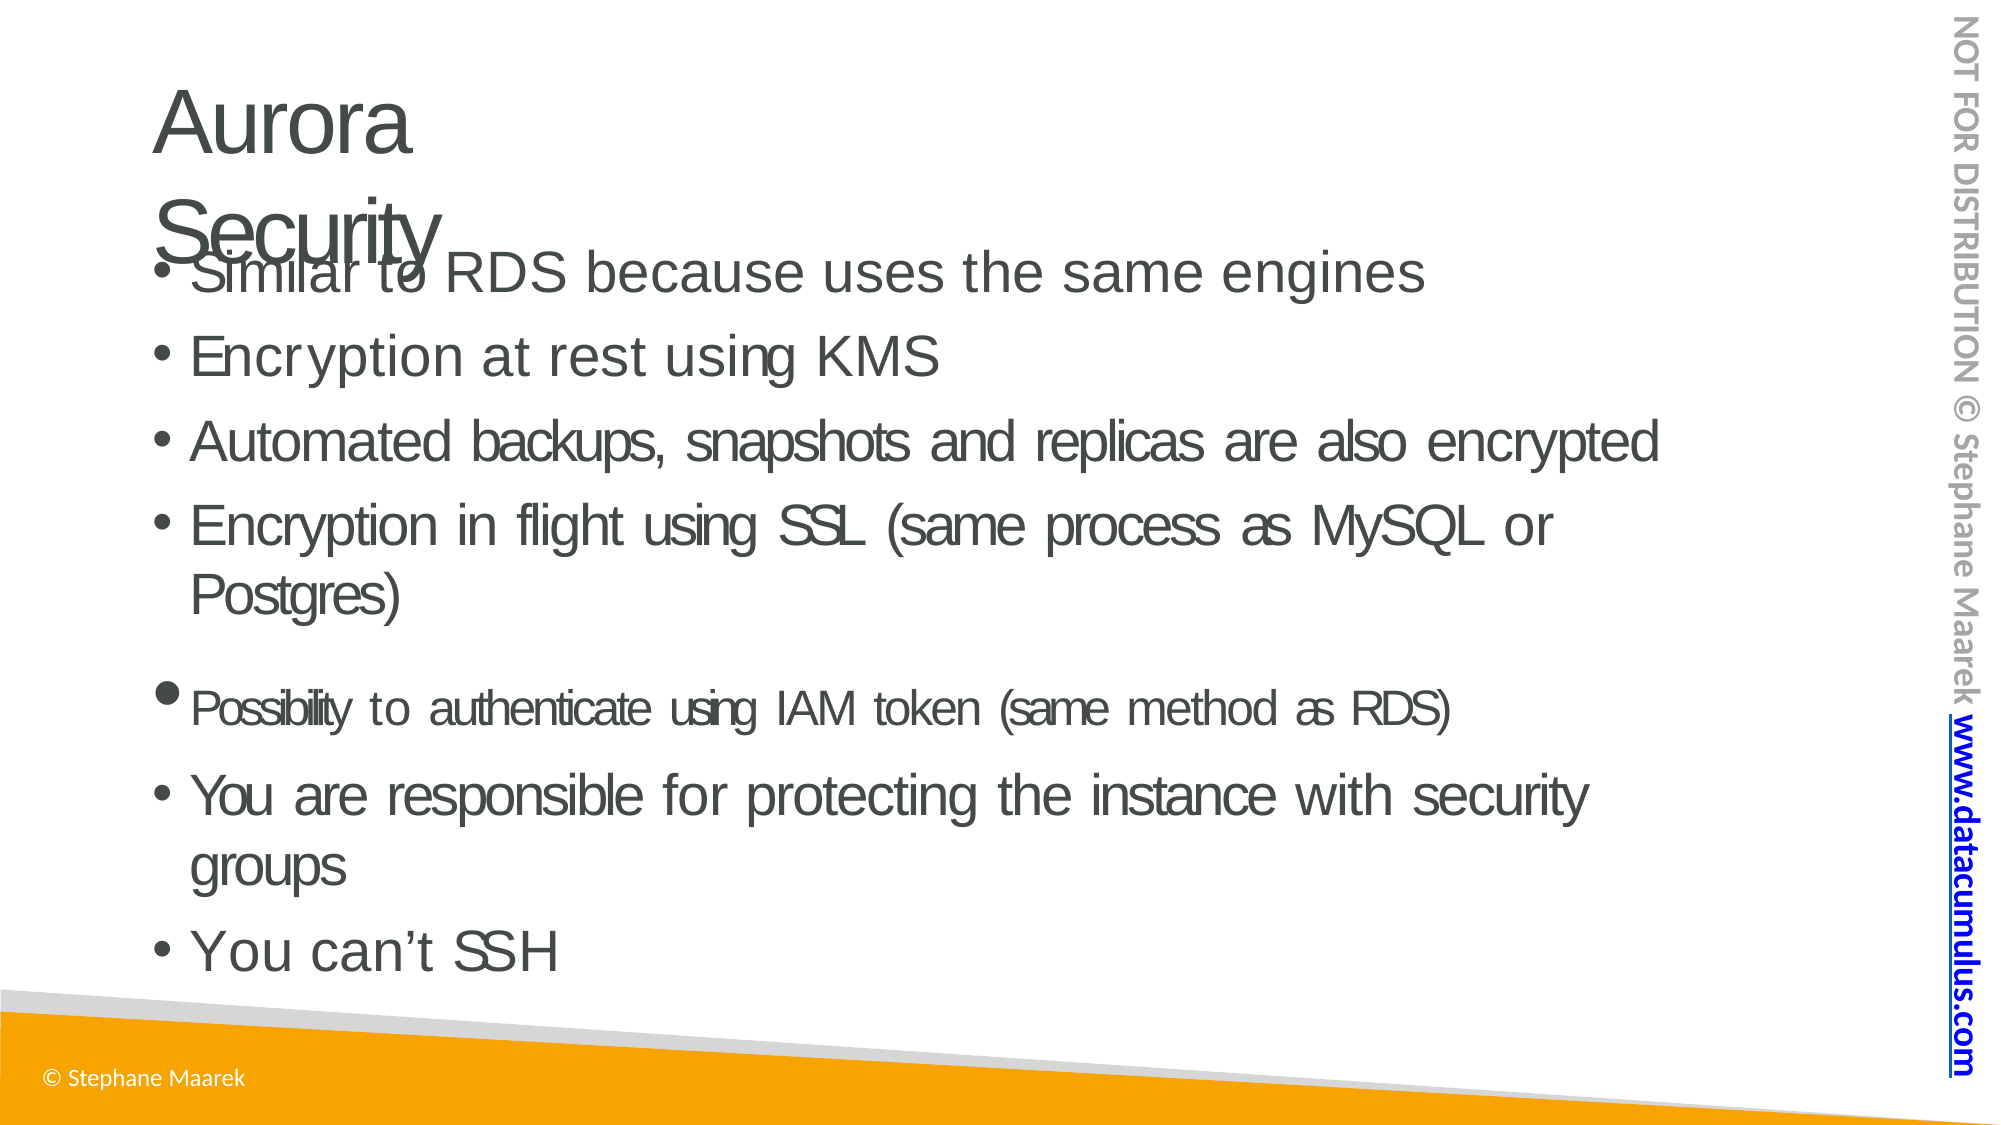

NOT FOR DISTRIBUTION © Stephane Maarek www.datacumulus.com
# Aurora Security
Similar to RDS because uses the same engines
Encryption at rest using KMS
Automated backups, snapshots and replicas are also encrypted
Encryption in flight using SSL (same process as MySQL or Postgres)
Possibility to authenticate using IAM token (same method as RDS)
You are responsible for protecting the instance with security groups
You can’t SSH
© Stephane Maarek